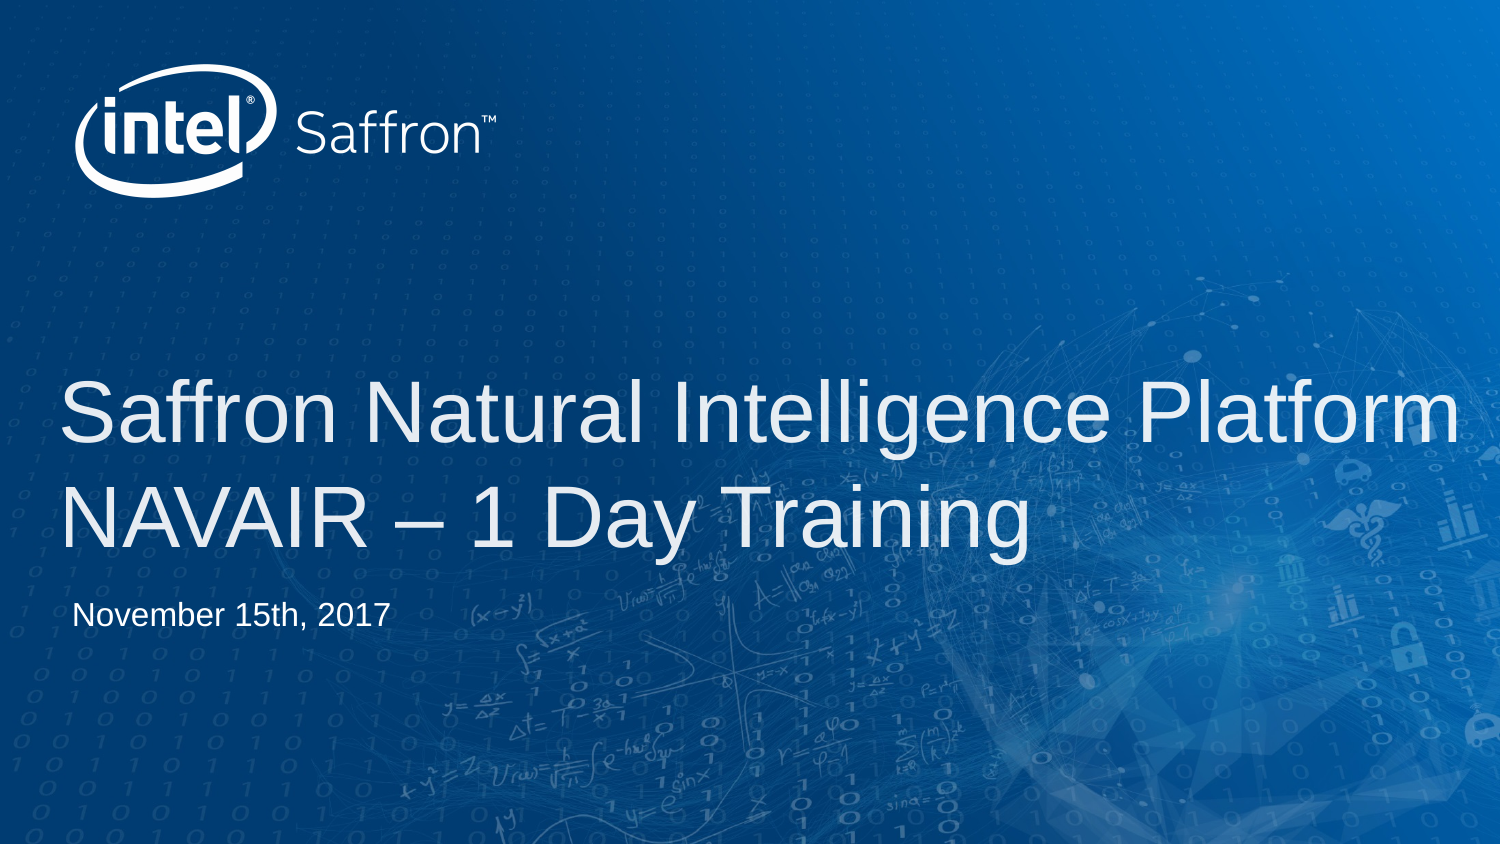

# Saffron Natural Intelligence Platform NAVAIR – 1 Day Training
November 15th, 2017